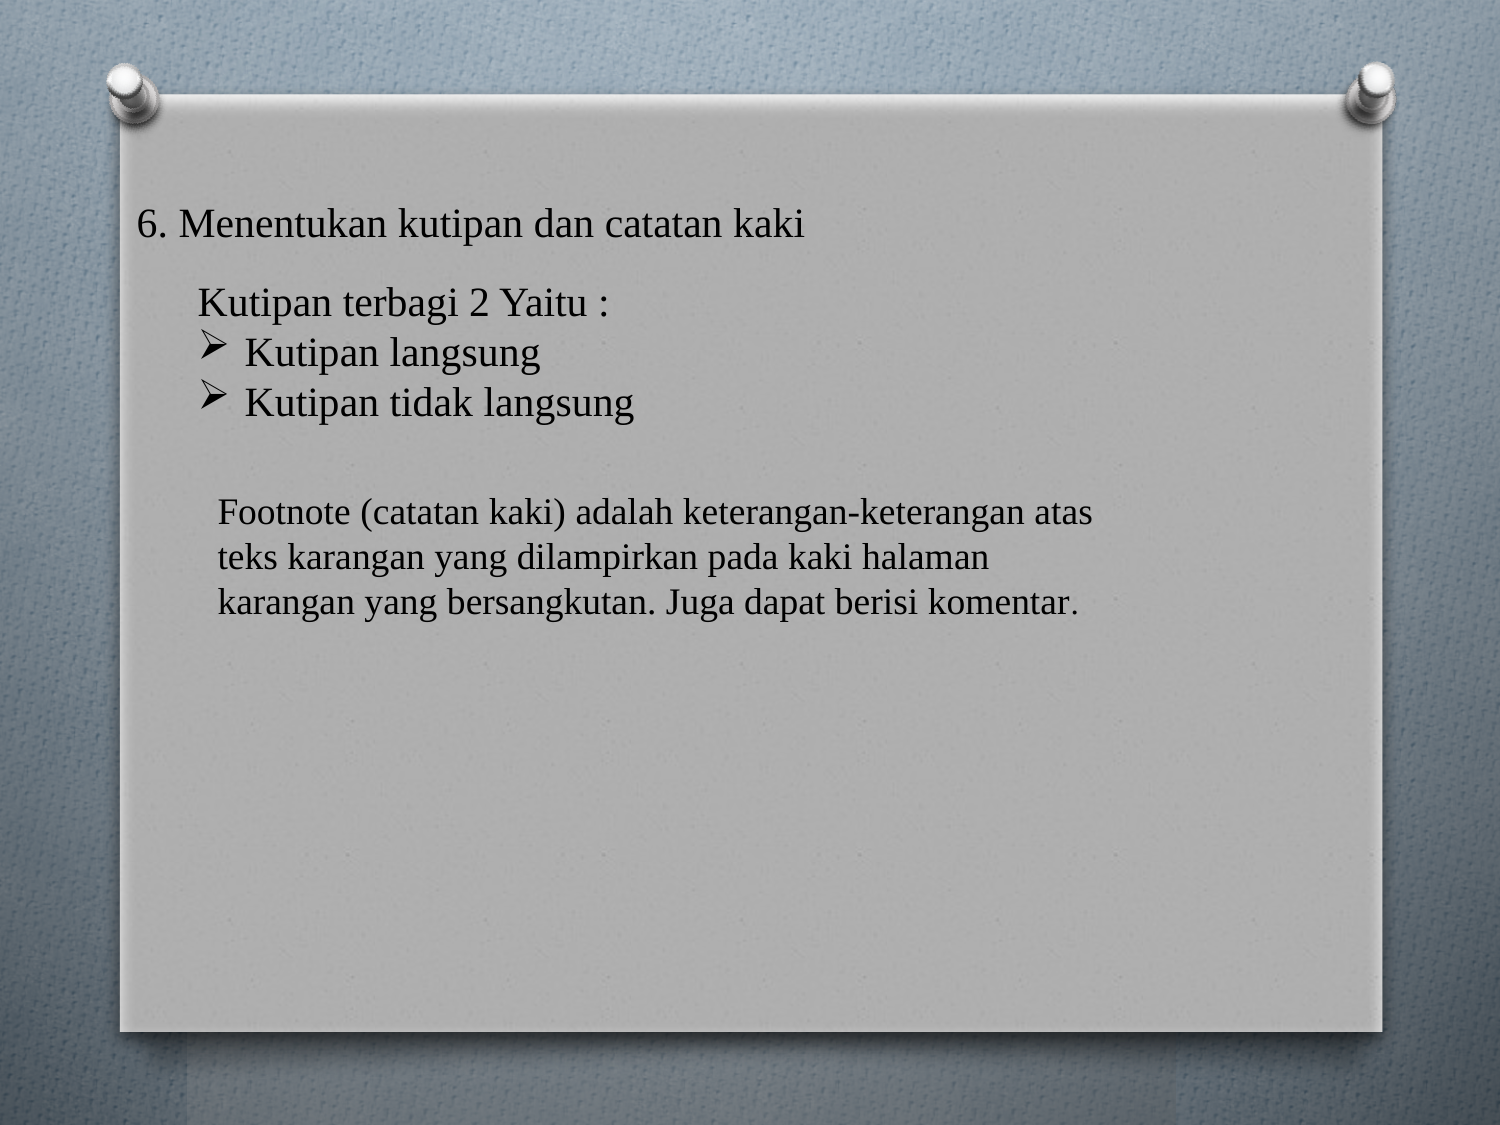

6. Menentukan kutipan dan catatan kaki
Kutipan terbagi 2 Yaitu :
Kutipan langsung
Kutipan tidak langsung
Footnote (catatan kaki) adalah keterangan-keterangan atas teks karangan yang dilampirkan pada kaki halaman karangan yang bersangkutan. Juga dapat berisi komentar.